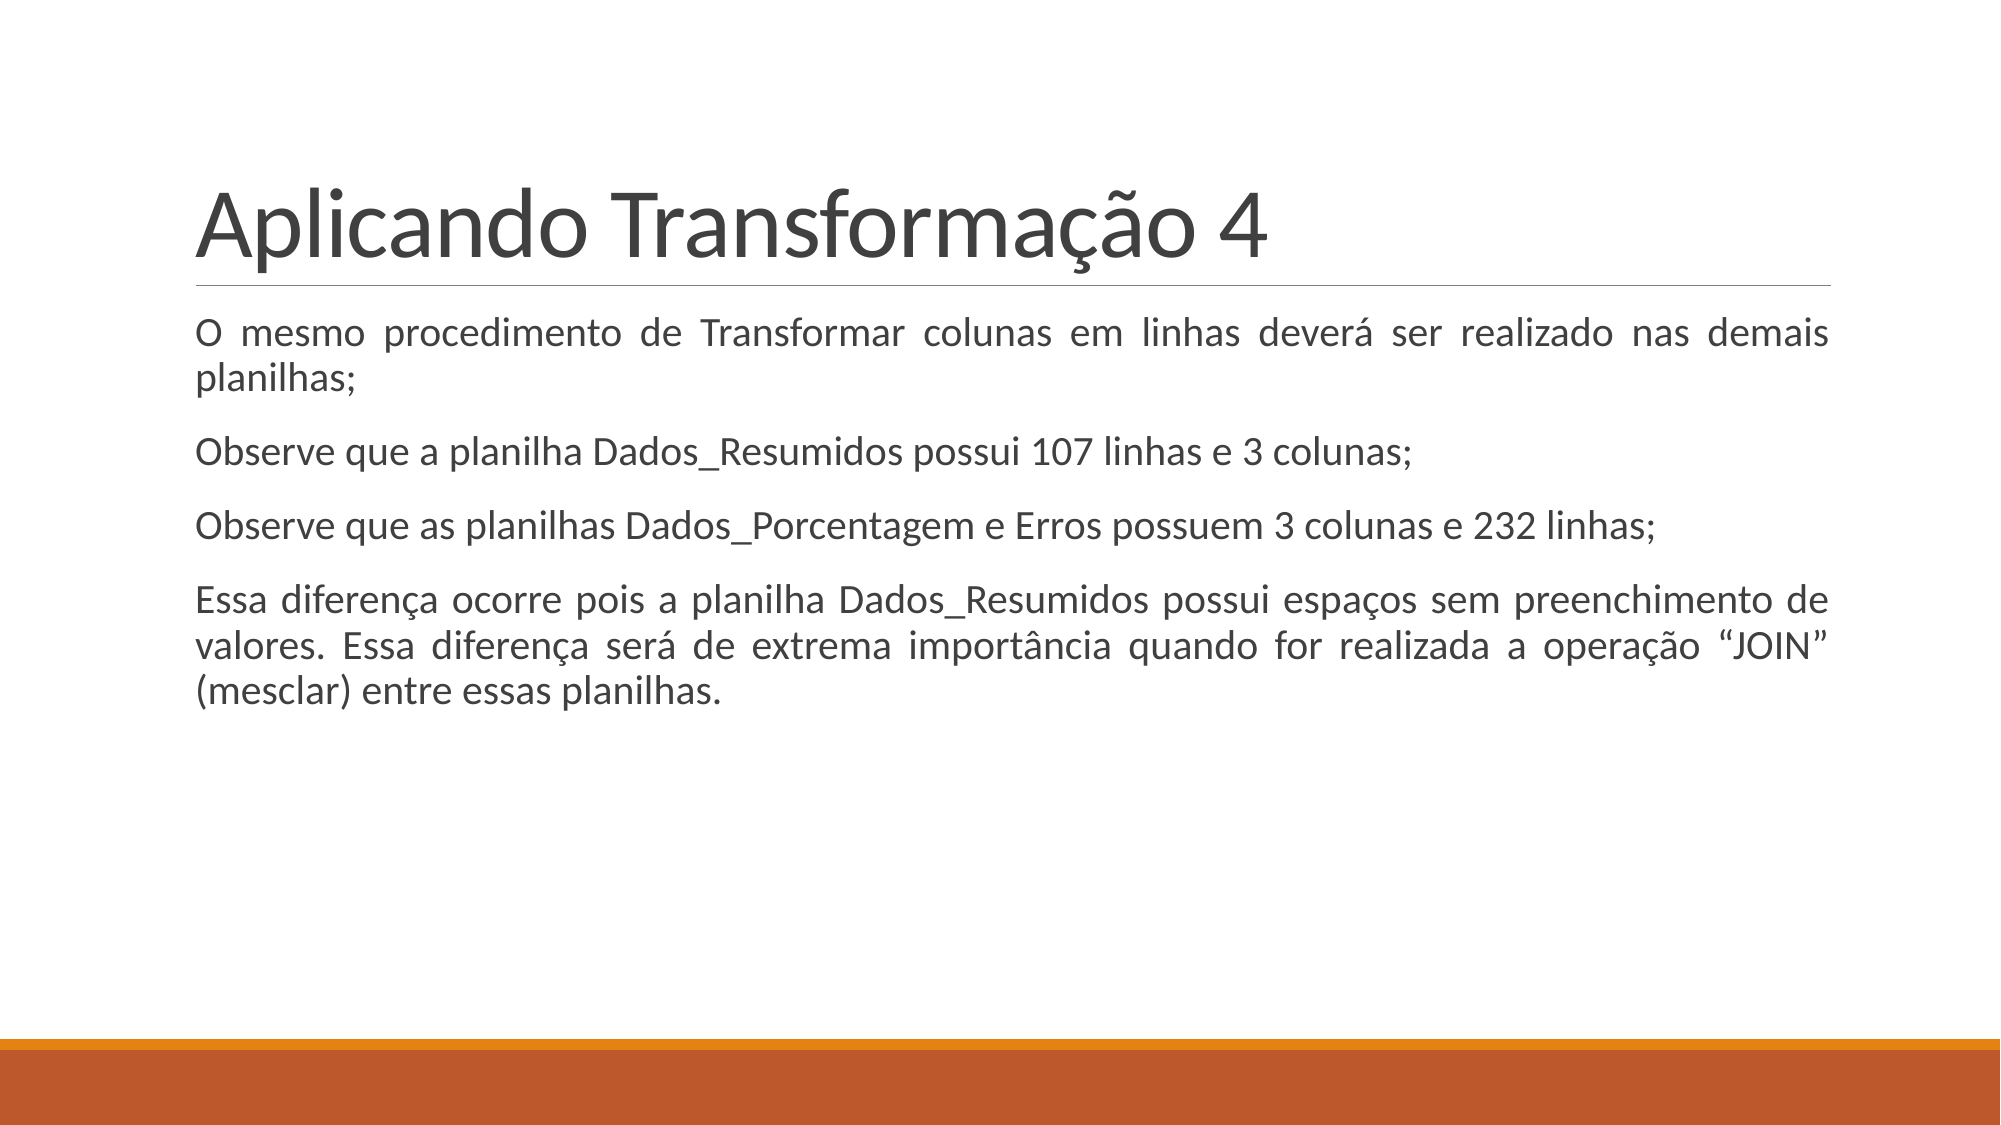

# Aplicando Transformação 4
O mesmo procedimento de Transformar colunas em linhas deverá ser realizado nas demais planilhas;
Observe que a planilha Dados_Resumidos possui 107 linhas e 3 colunas;
Observe que as planilhas Dados_Porcentagem e Erros possuem 3 colunas e 232 linhas;
Essa diferença ocorre pois a planilha Dados_Resumidos possui espaços sem preenchimento de valores. Essa diferença será de extrema importância quando for realizada a operação “JOIN” (mesclar) entre essas planilhas.